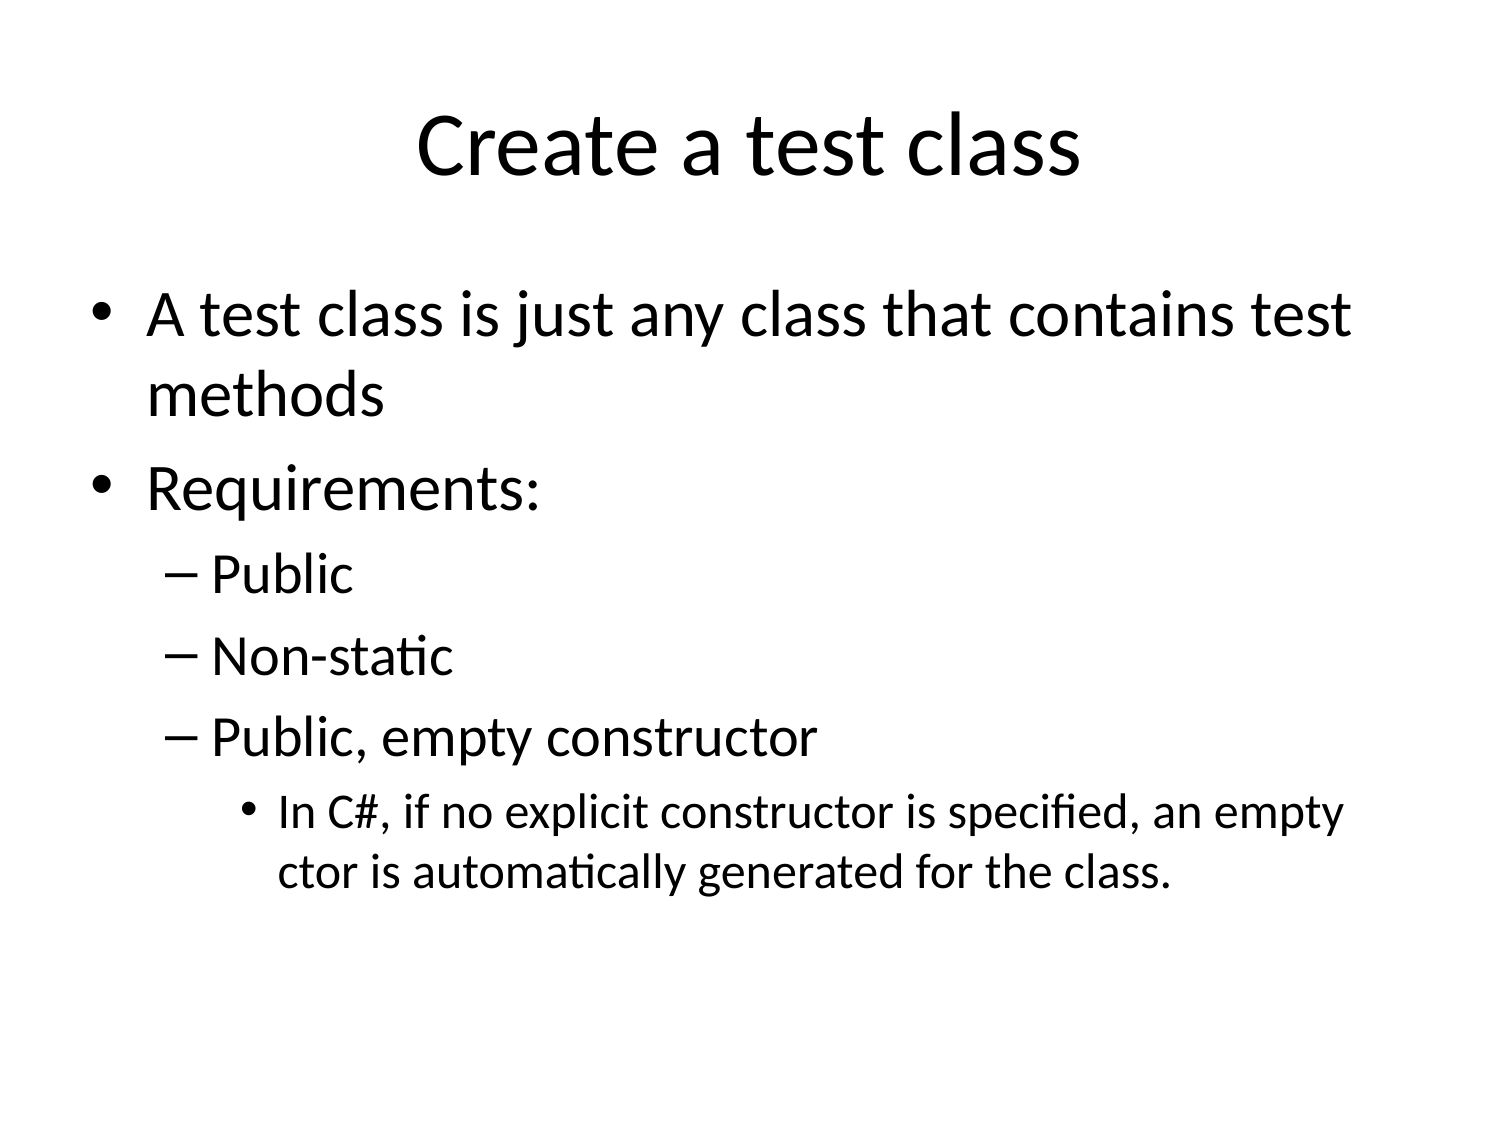

# Create a test class
A test class is just any class that contains test methods
Requirements:
Public
Non-static
Public, empty constructor
In C#, if no explicit constructor is specified, an empty ctor is automatically generated for the class.